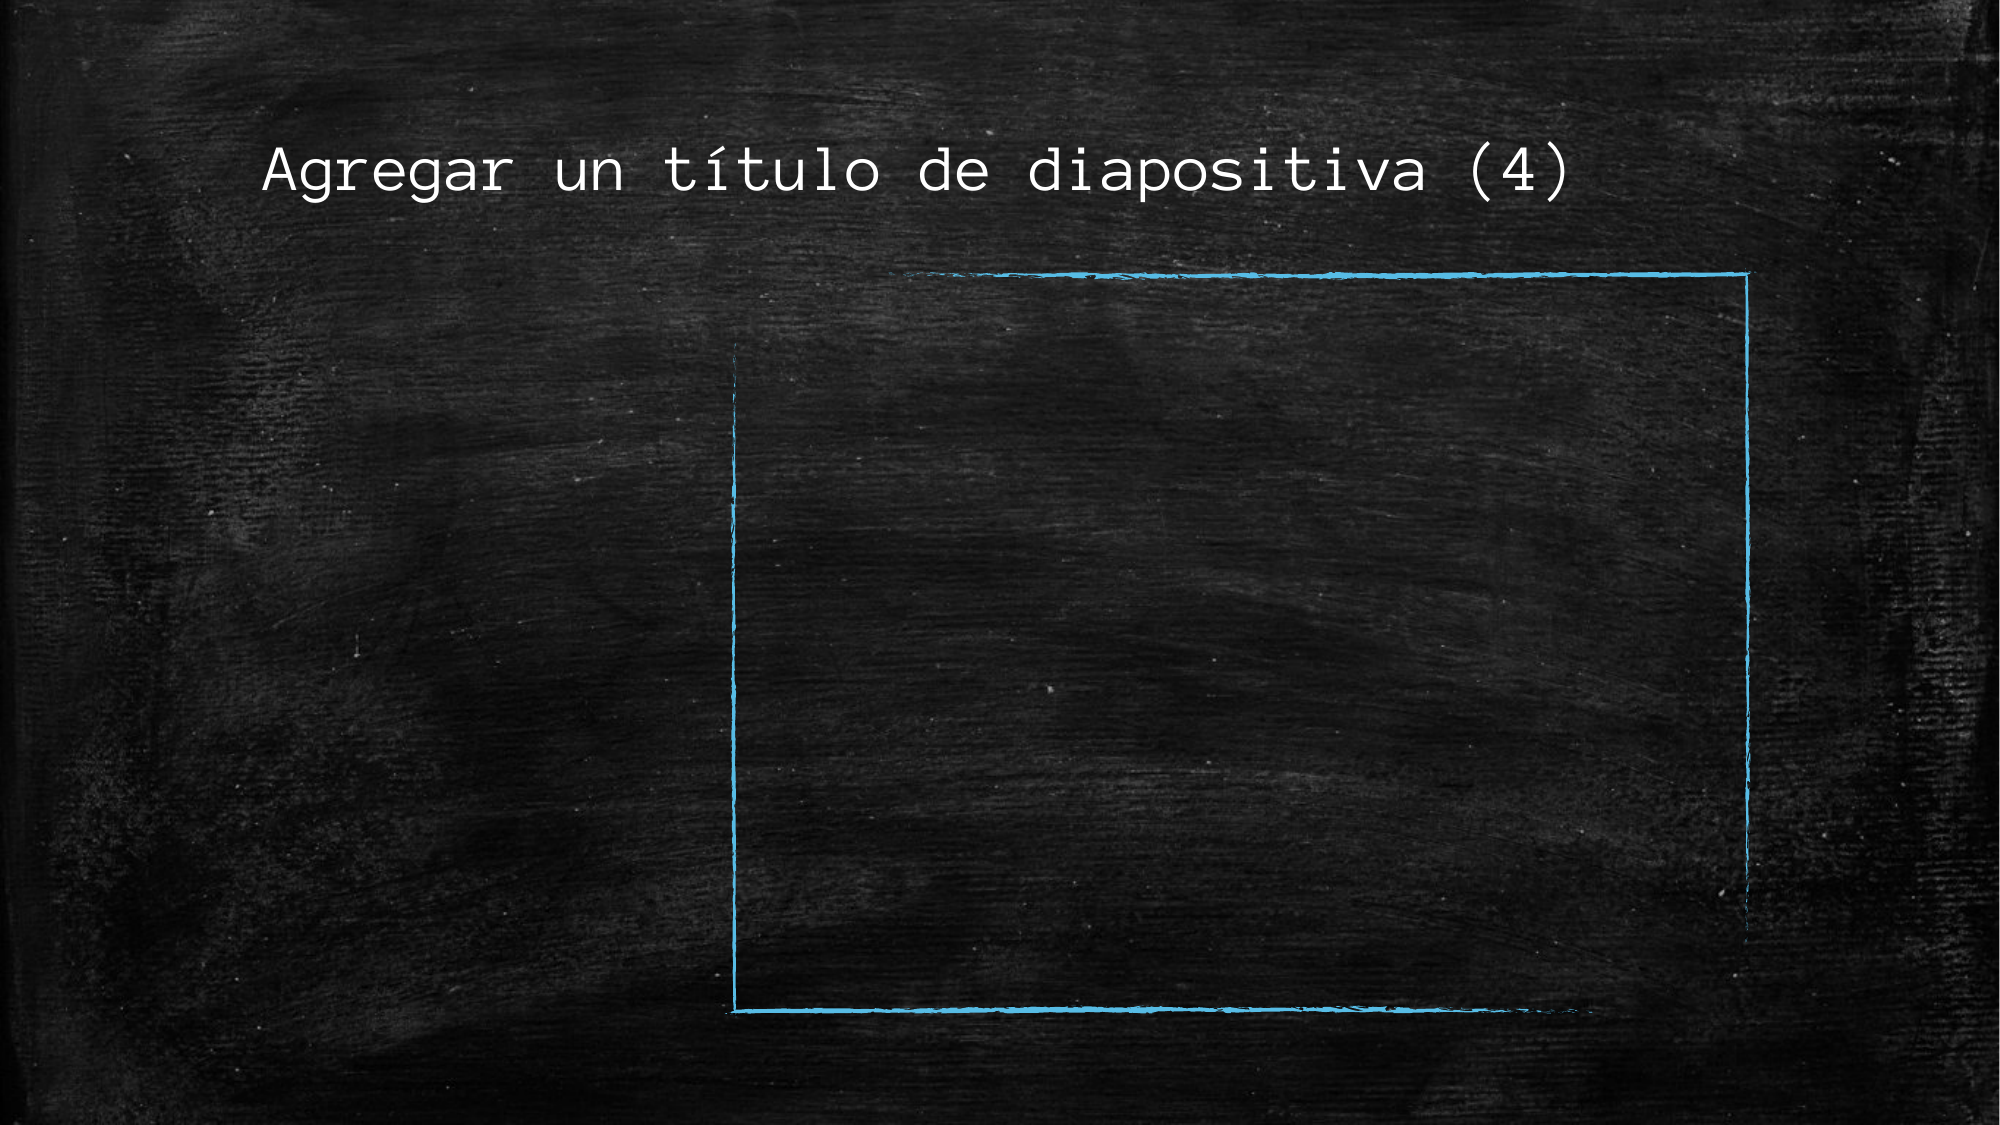

# Agregar un título de diapositiva (4)